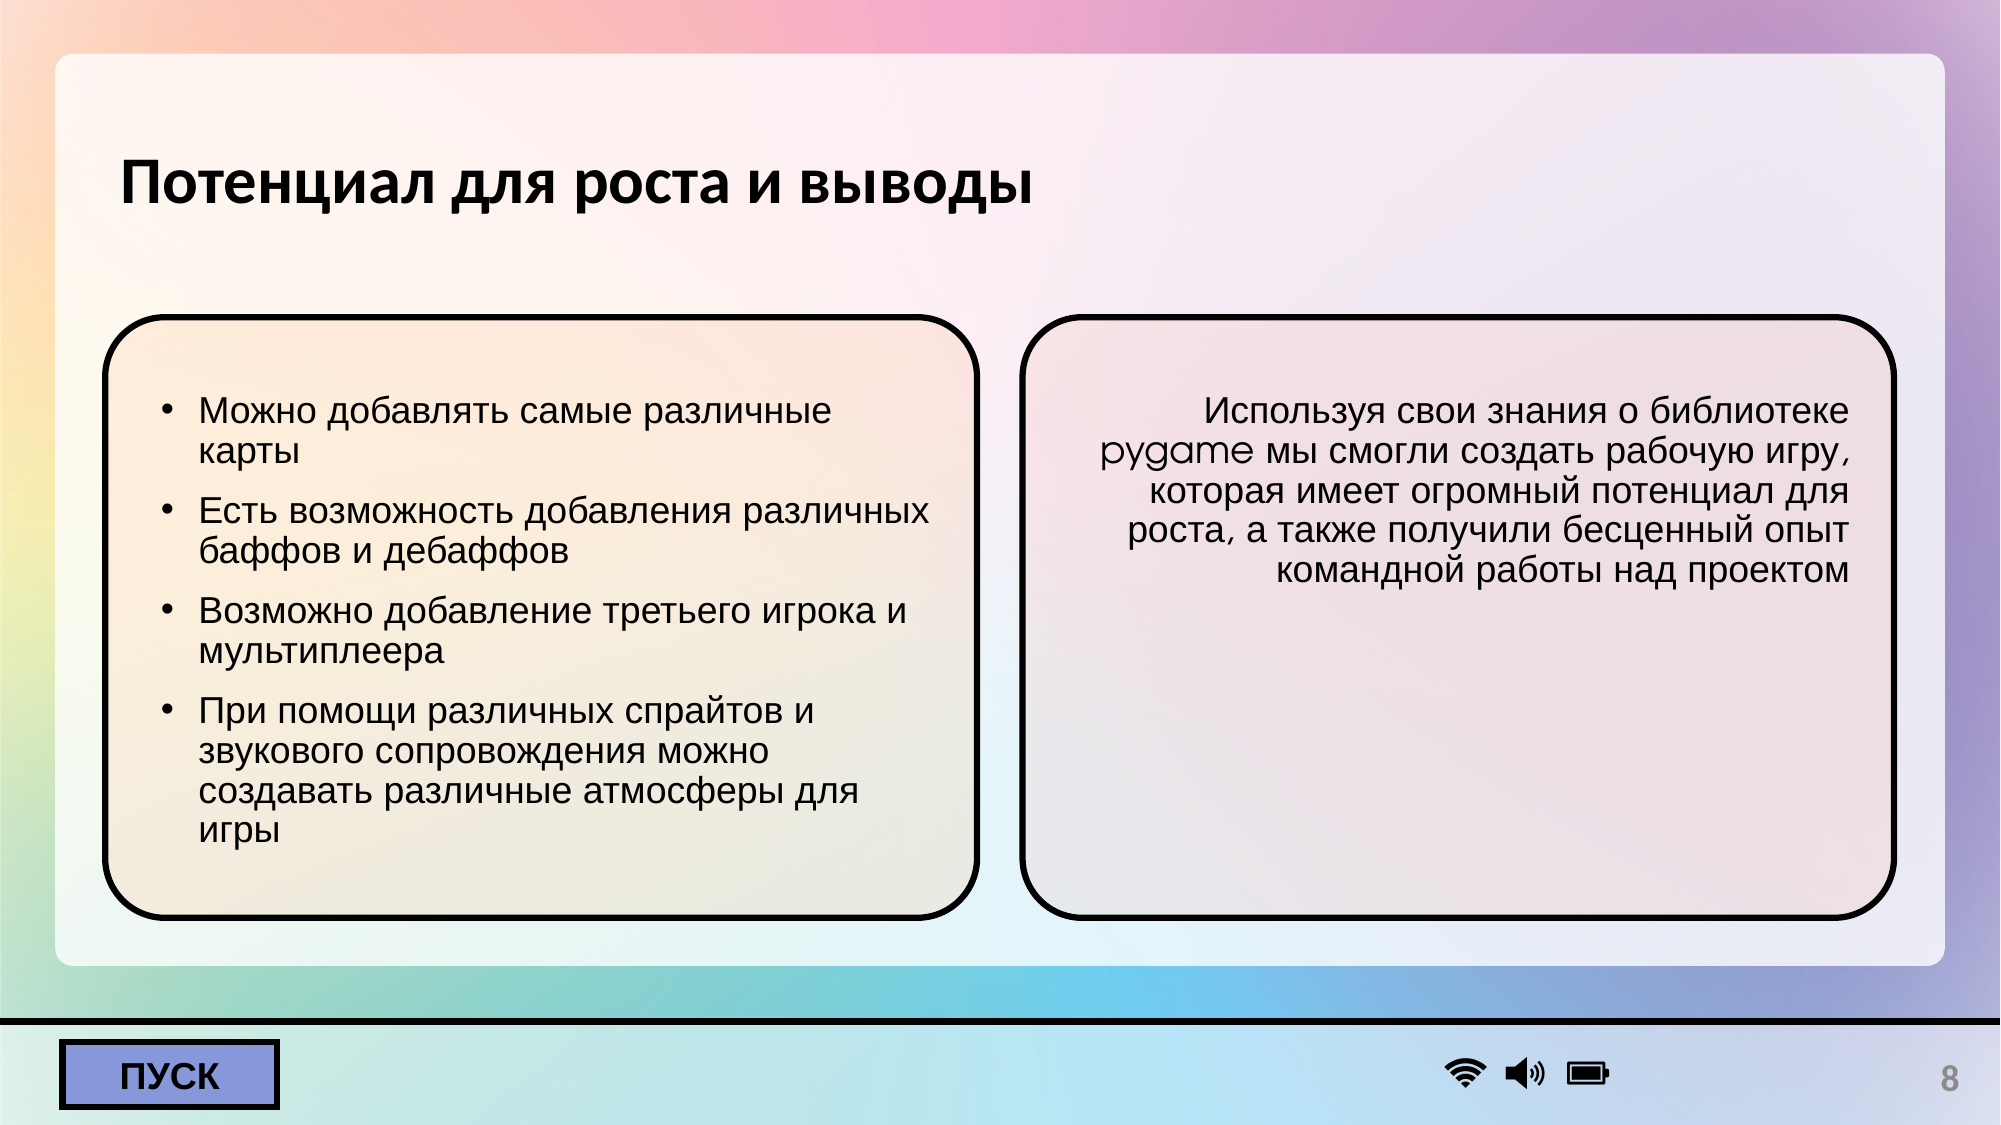

# Потенциал для роста и выводы
Можно добавлять самые различные карты
Есть возможность добавления различных баффов и дебаффов
Возможно добавление третьего игрока и мультиплеера
При помощи различных спрайтов и звукового сопровождения можно создавать различные атмосферы для игры
Используя свои знания о библиотеке pygame мы смогли создать рабочую игру, которая имеет огромный потенциал для роста, а также получили бесценный опыт командной работы над проектом
8